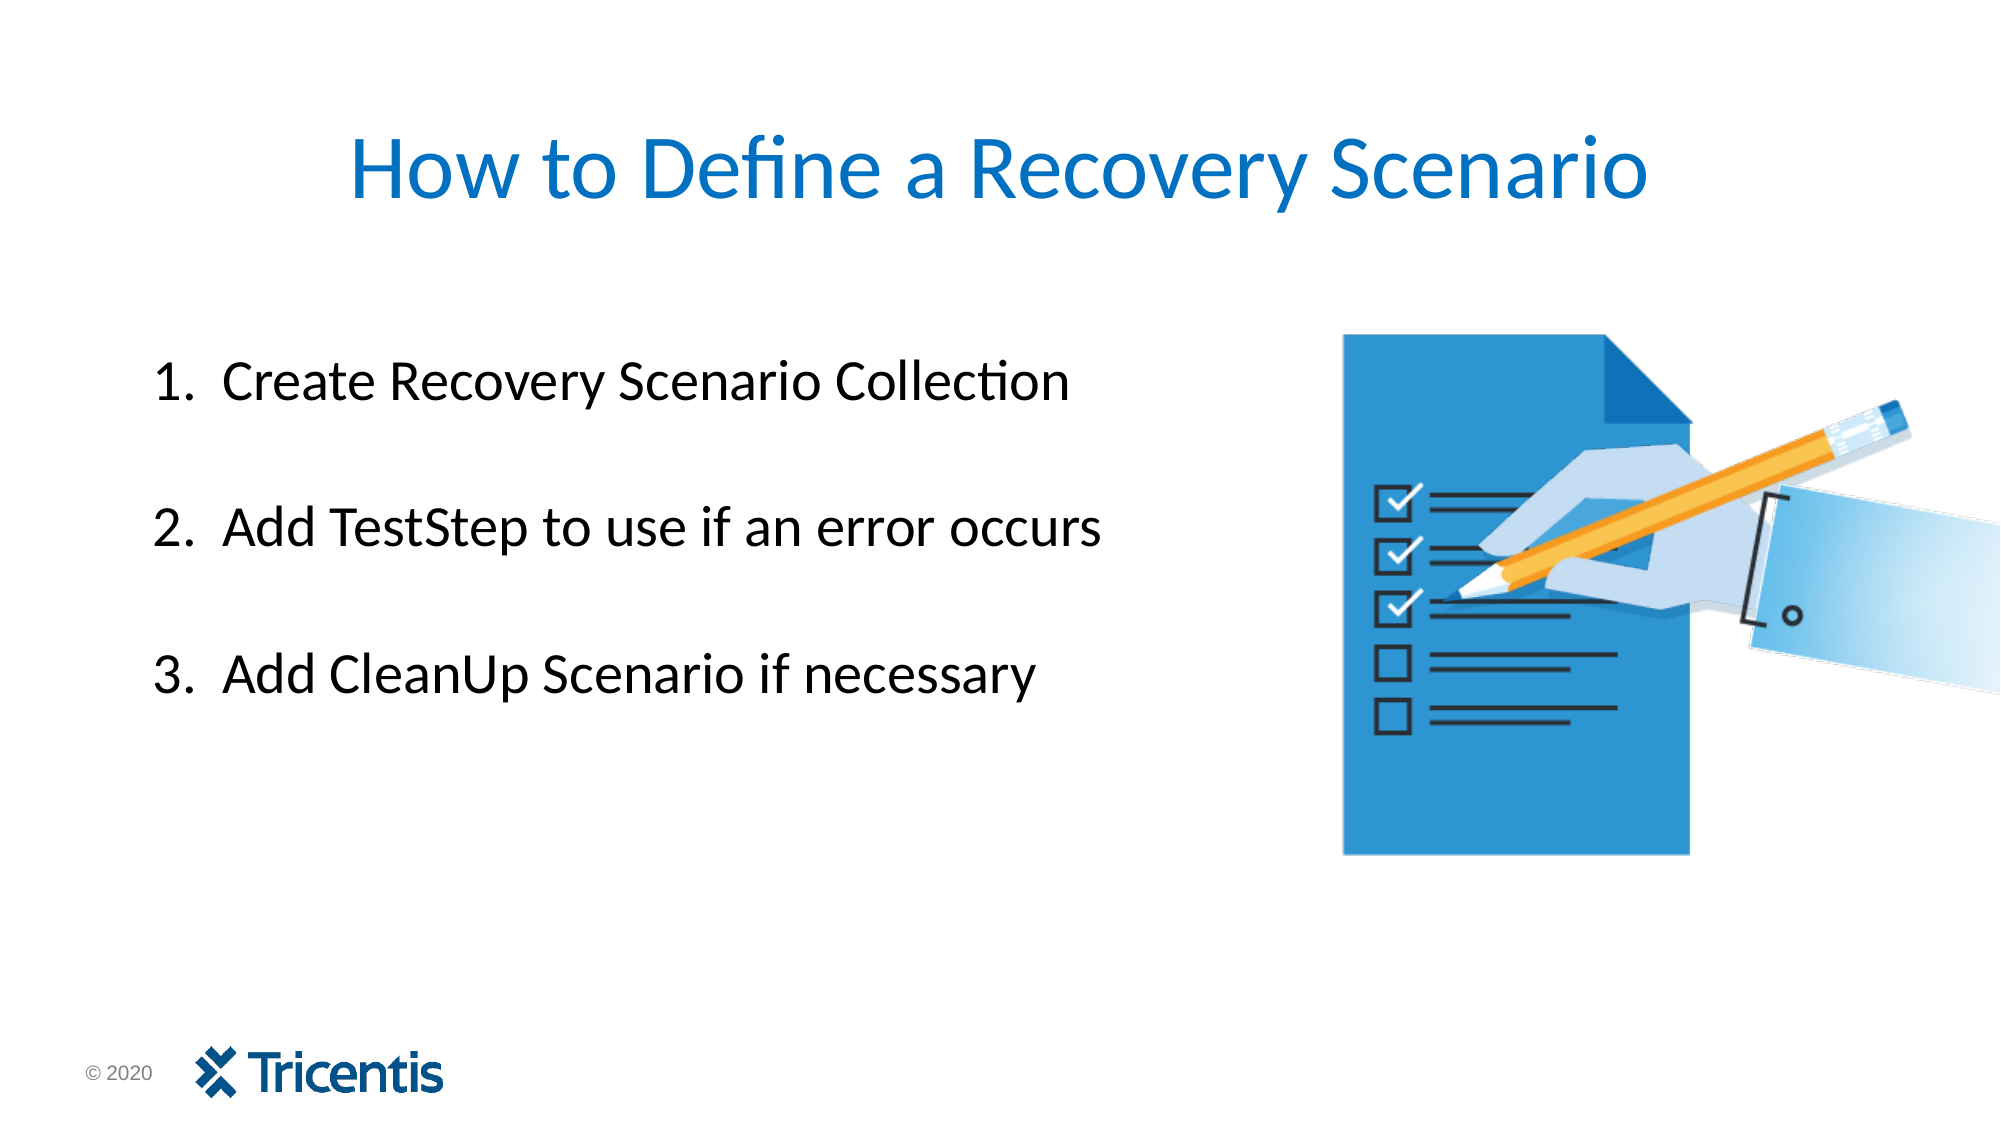

# How to Define a Recovery Scenario
 Create Recovery Scenario Collection
 Add TestStep to use if an error occurs
 Add CleanUp Scenario if necessary